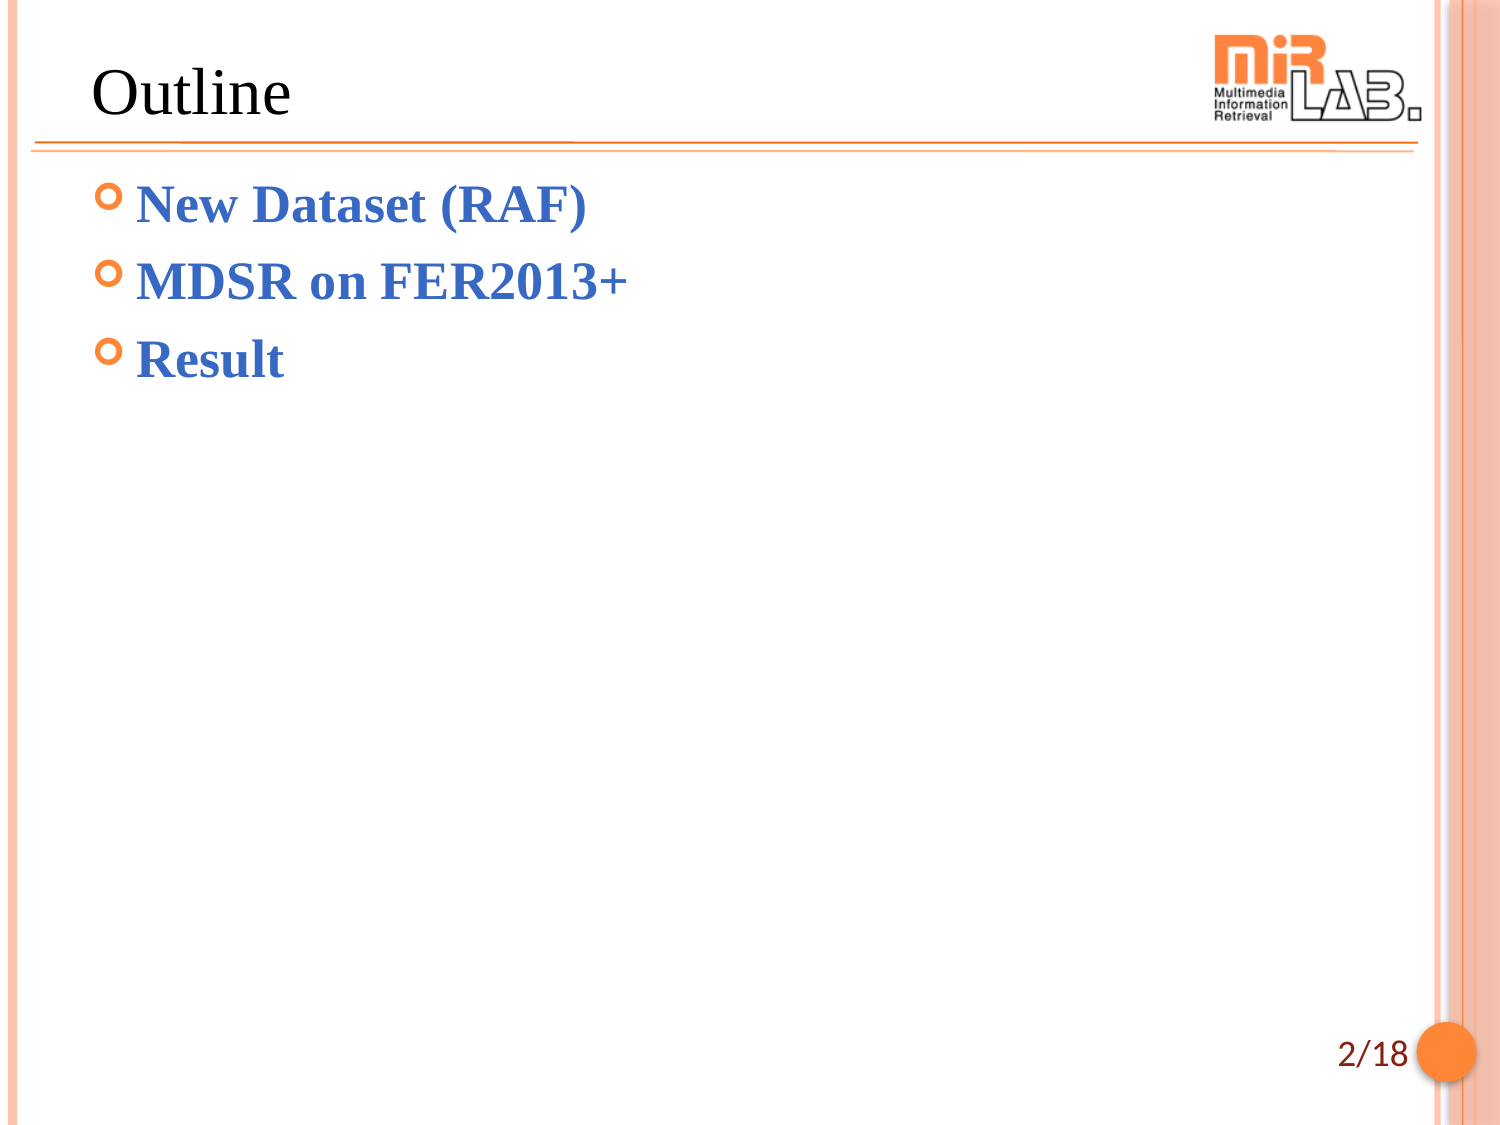

# Outline
New Dataset (RAF)
MDSR on FER2013+
Result